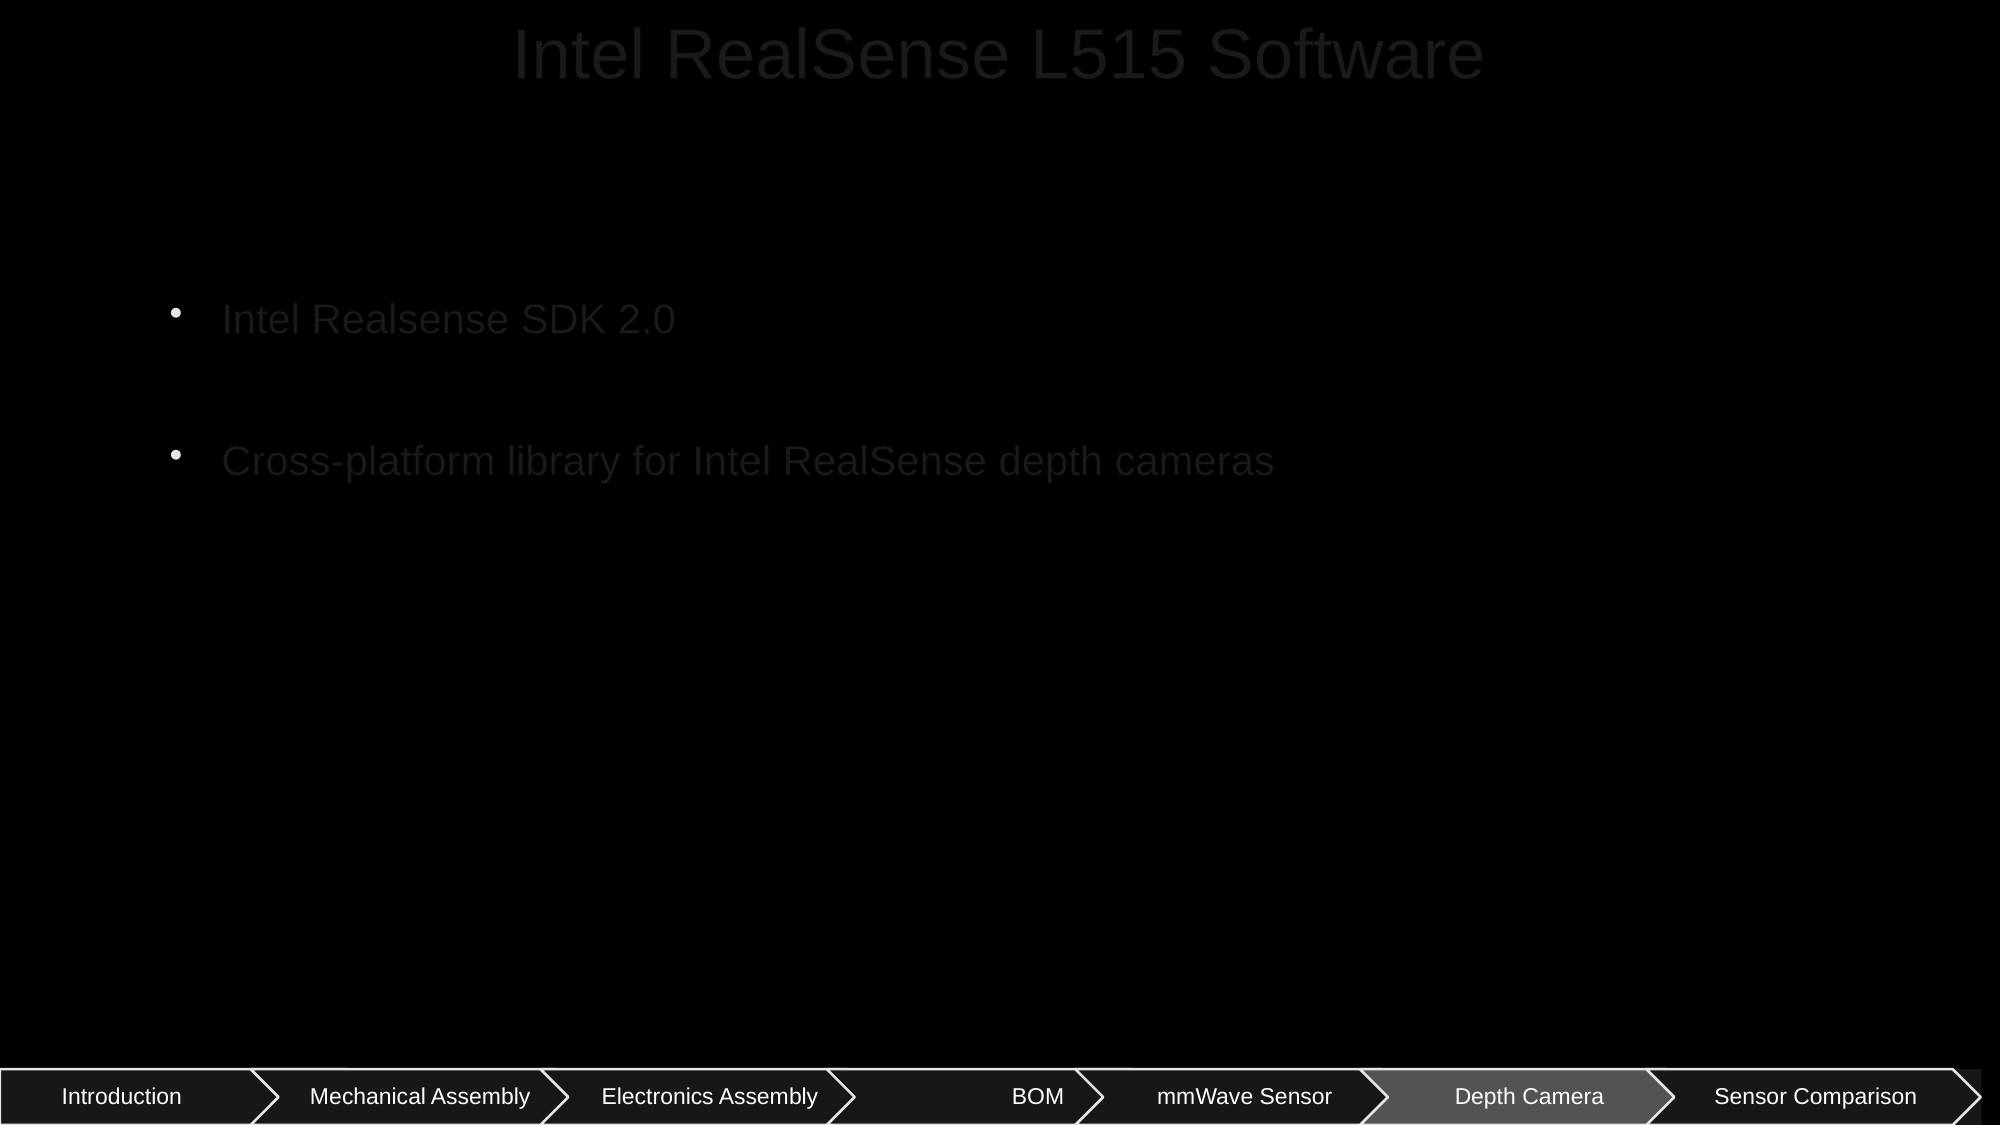

# Intel RealSense L515 Software
Intel Realsense SDK 2.0

Cross-platform library for Intel RealSense depth cameras

        Introduction
Mechanical Assembly
Electronics Assembly
	BOM
mmWave Sensor
Depth Camera
Sensor Comparison